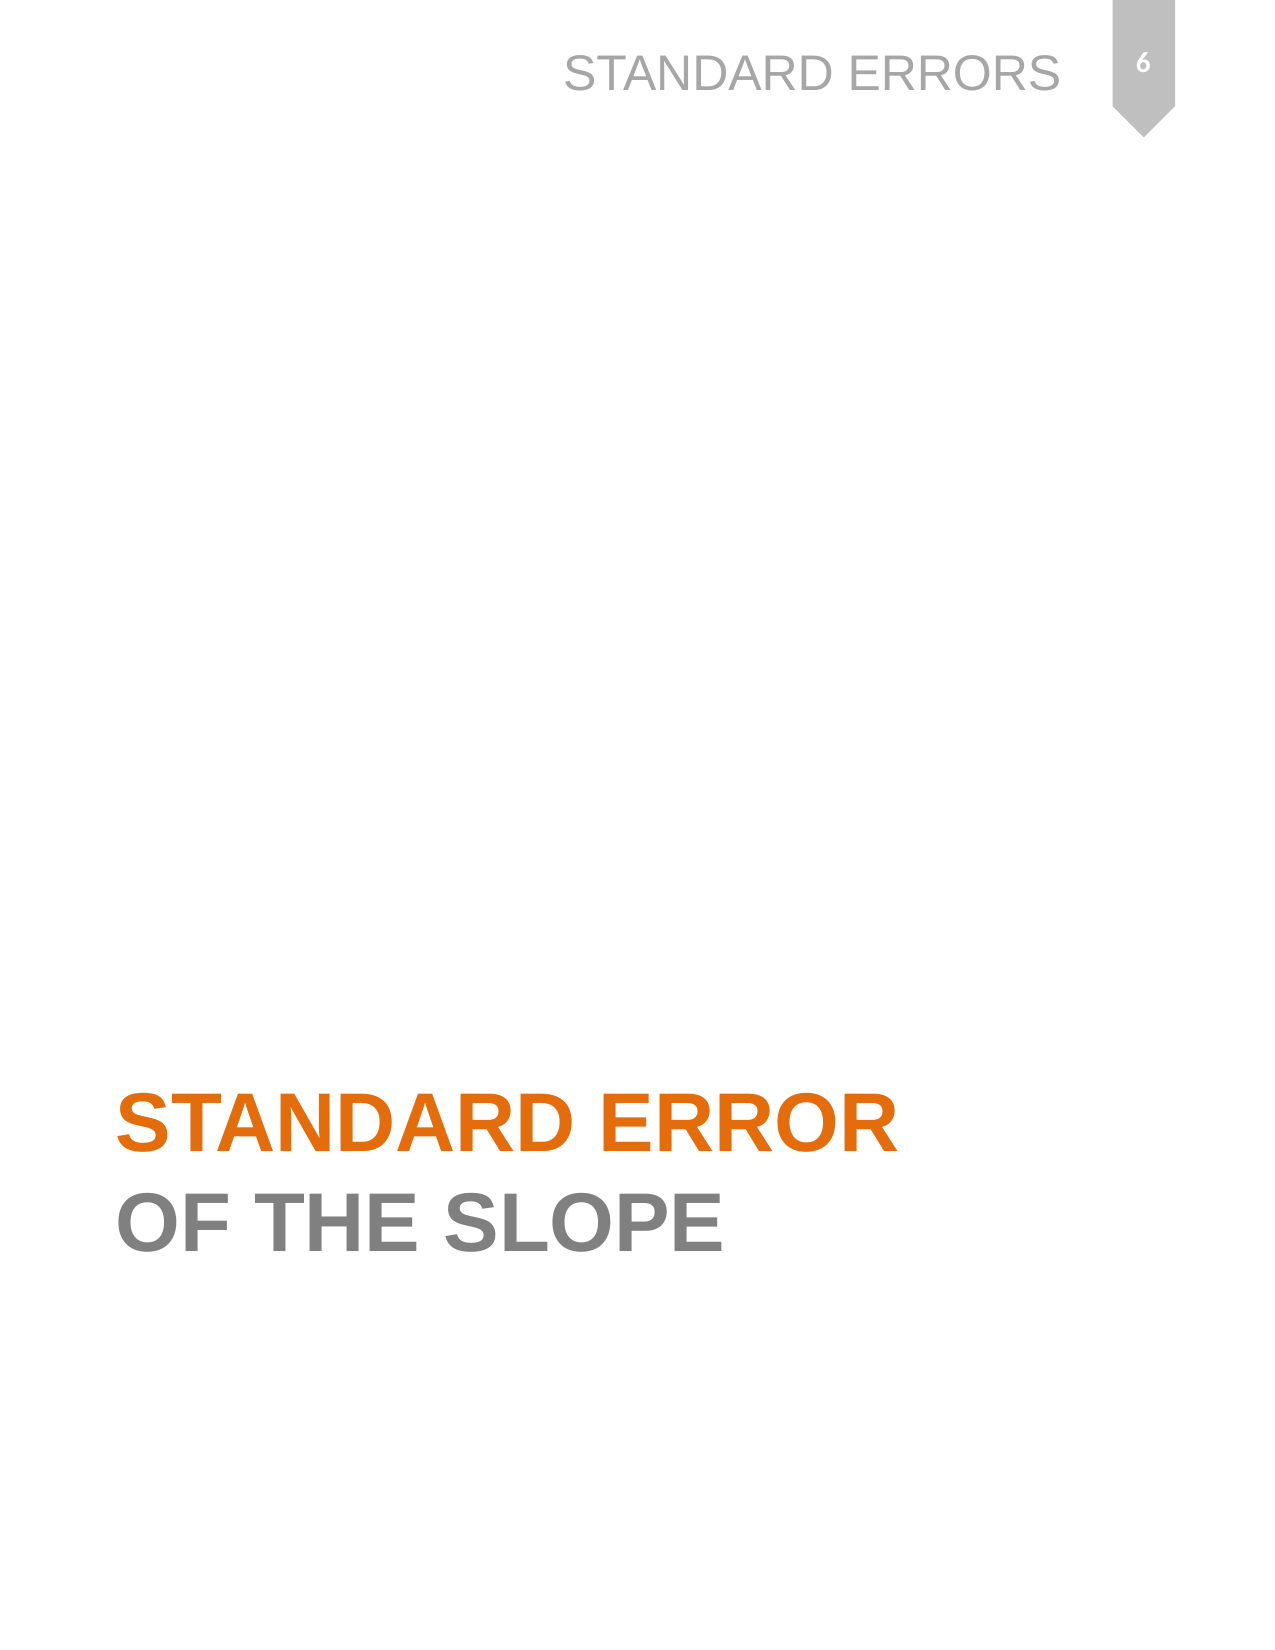

6

# Standard error of the slope